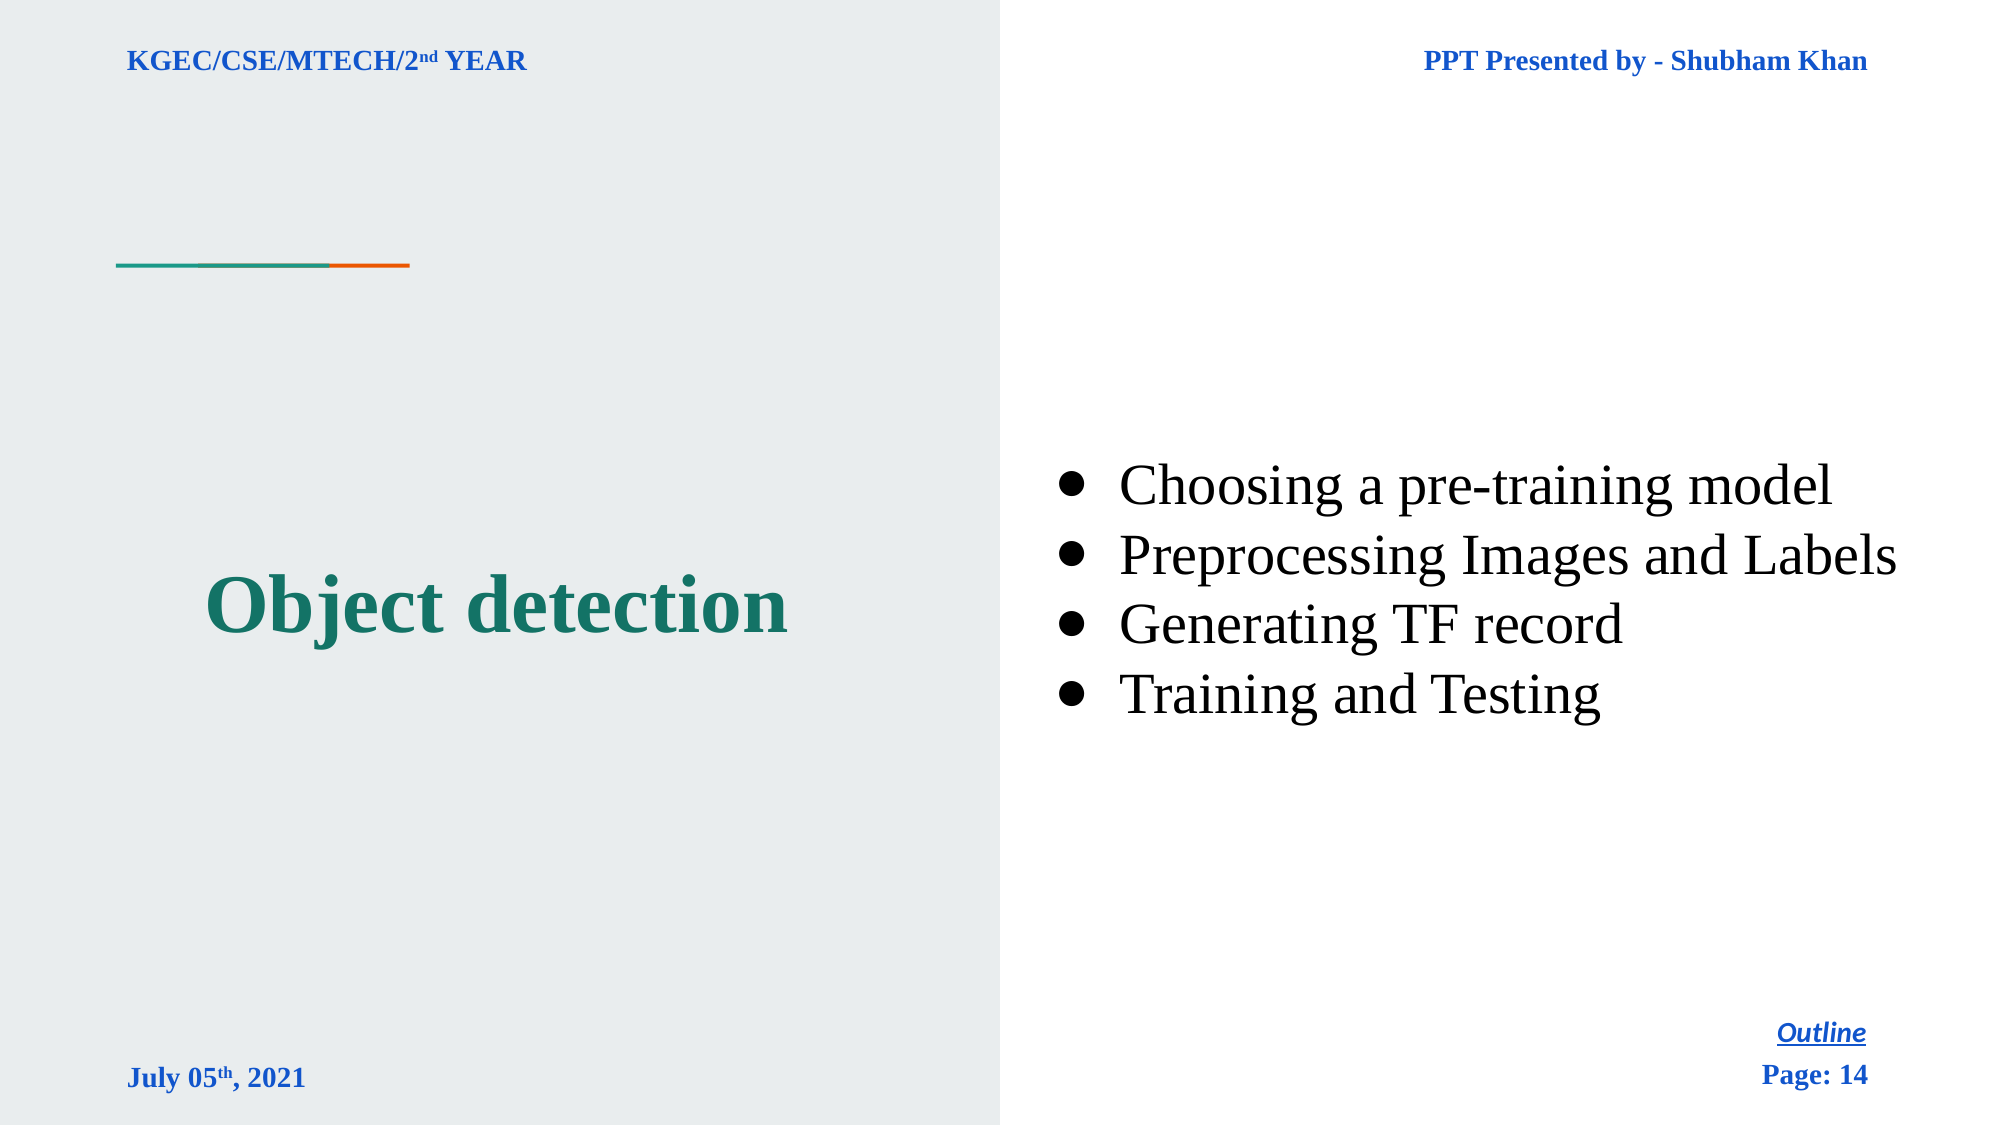

PPT Presented by - Shubham Khan
KGEC/CSE/MTECH/2nd YEAR
# Object detection
Choosing a pre-training model
Preprocessing Images and Labels
Generating TF record
Training and Testing
Outline
Page: 14
July 05th, 2021